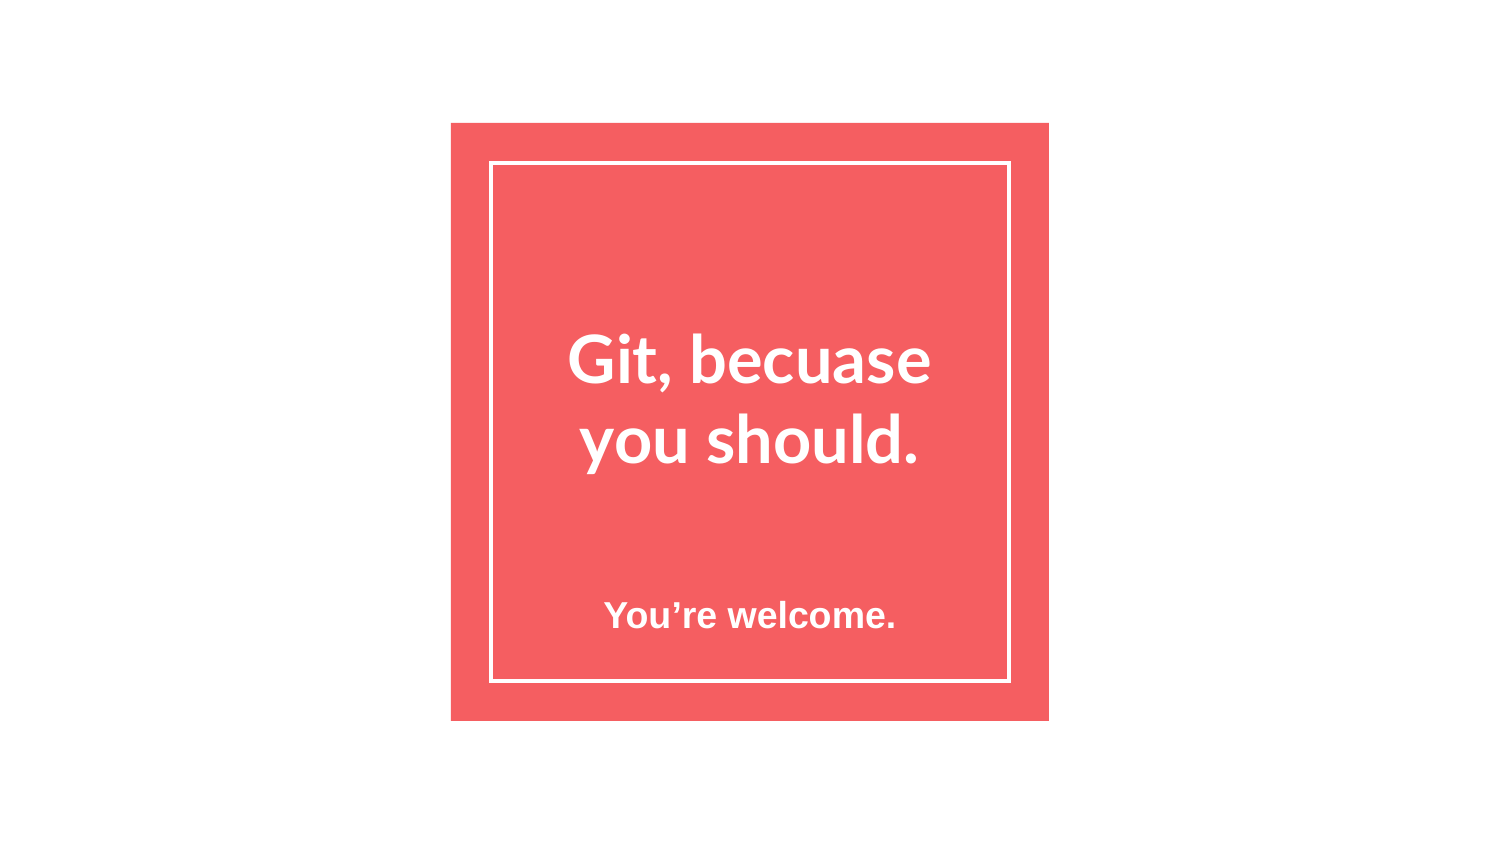

# Git, becuase you should.
You’re welcome.